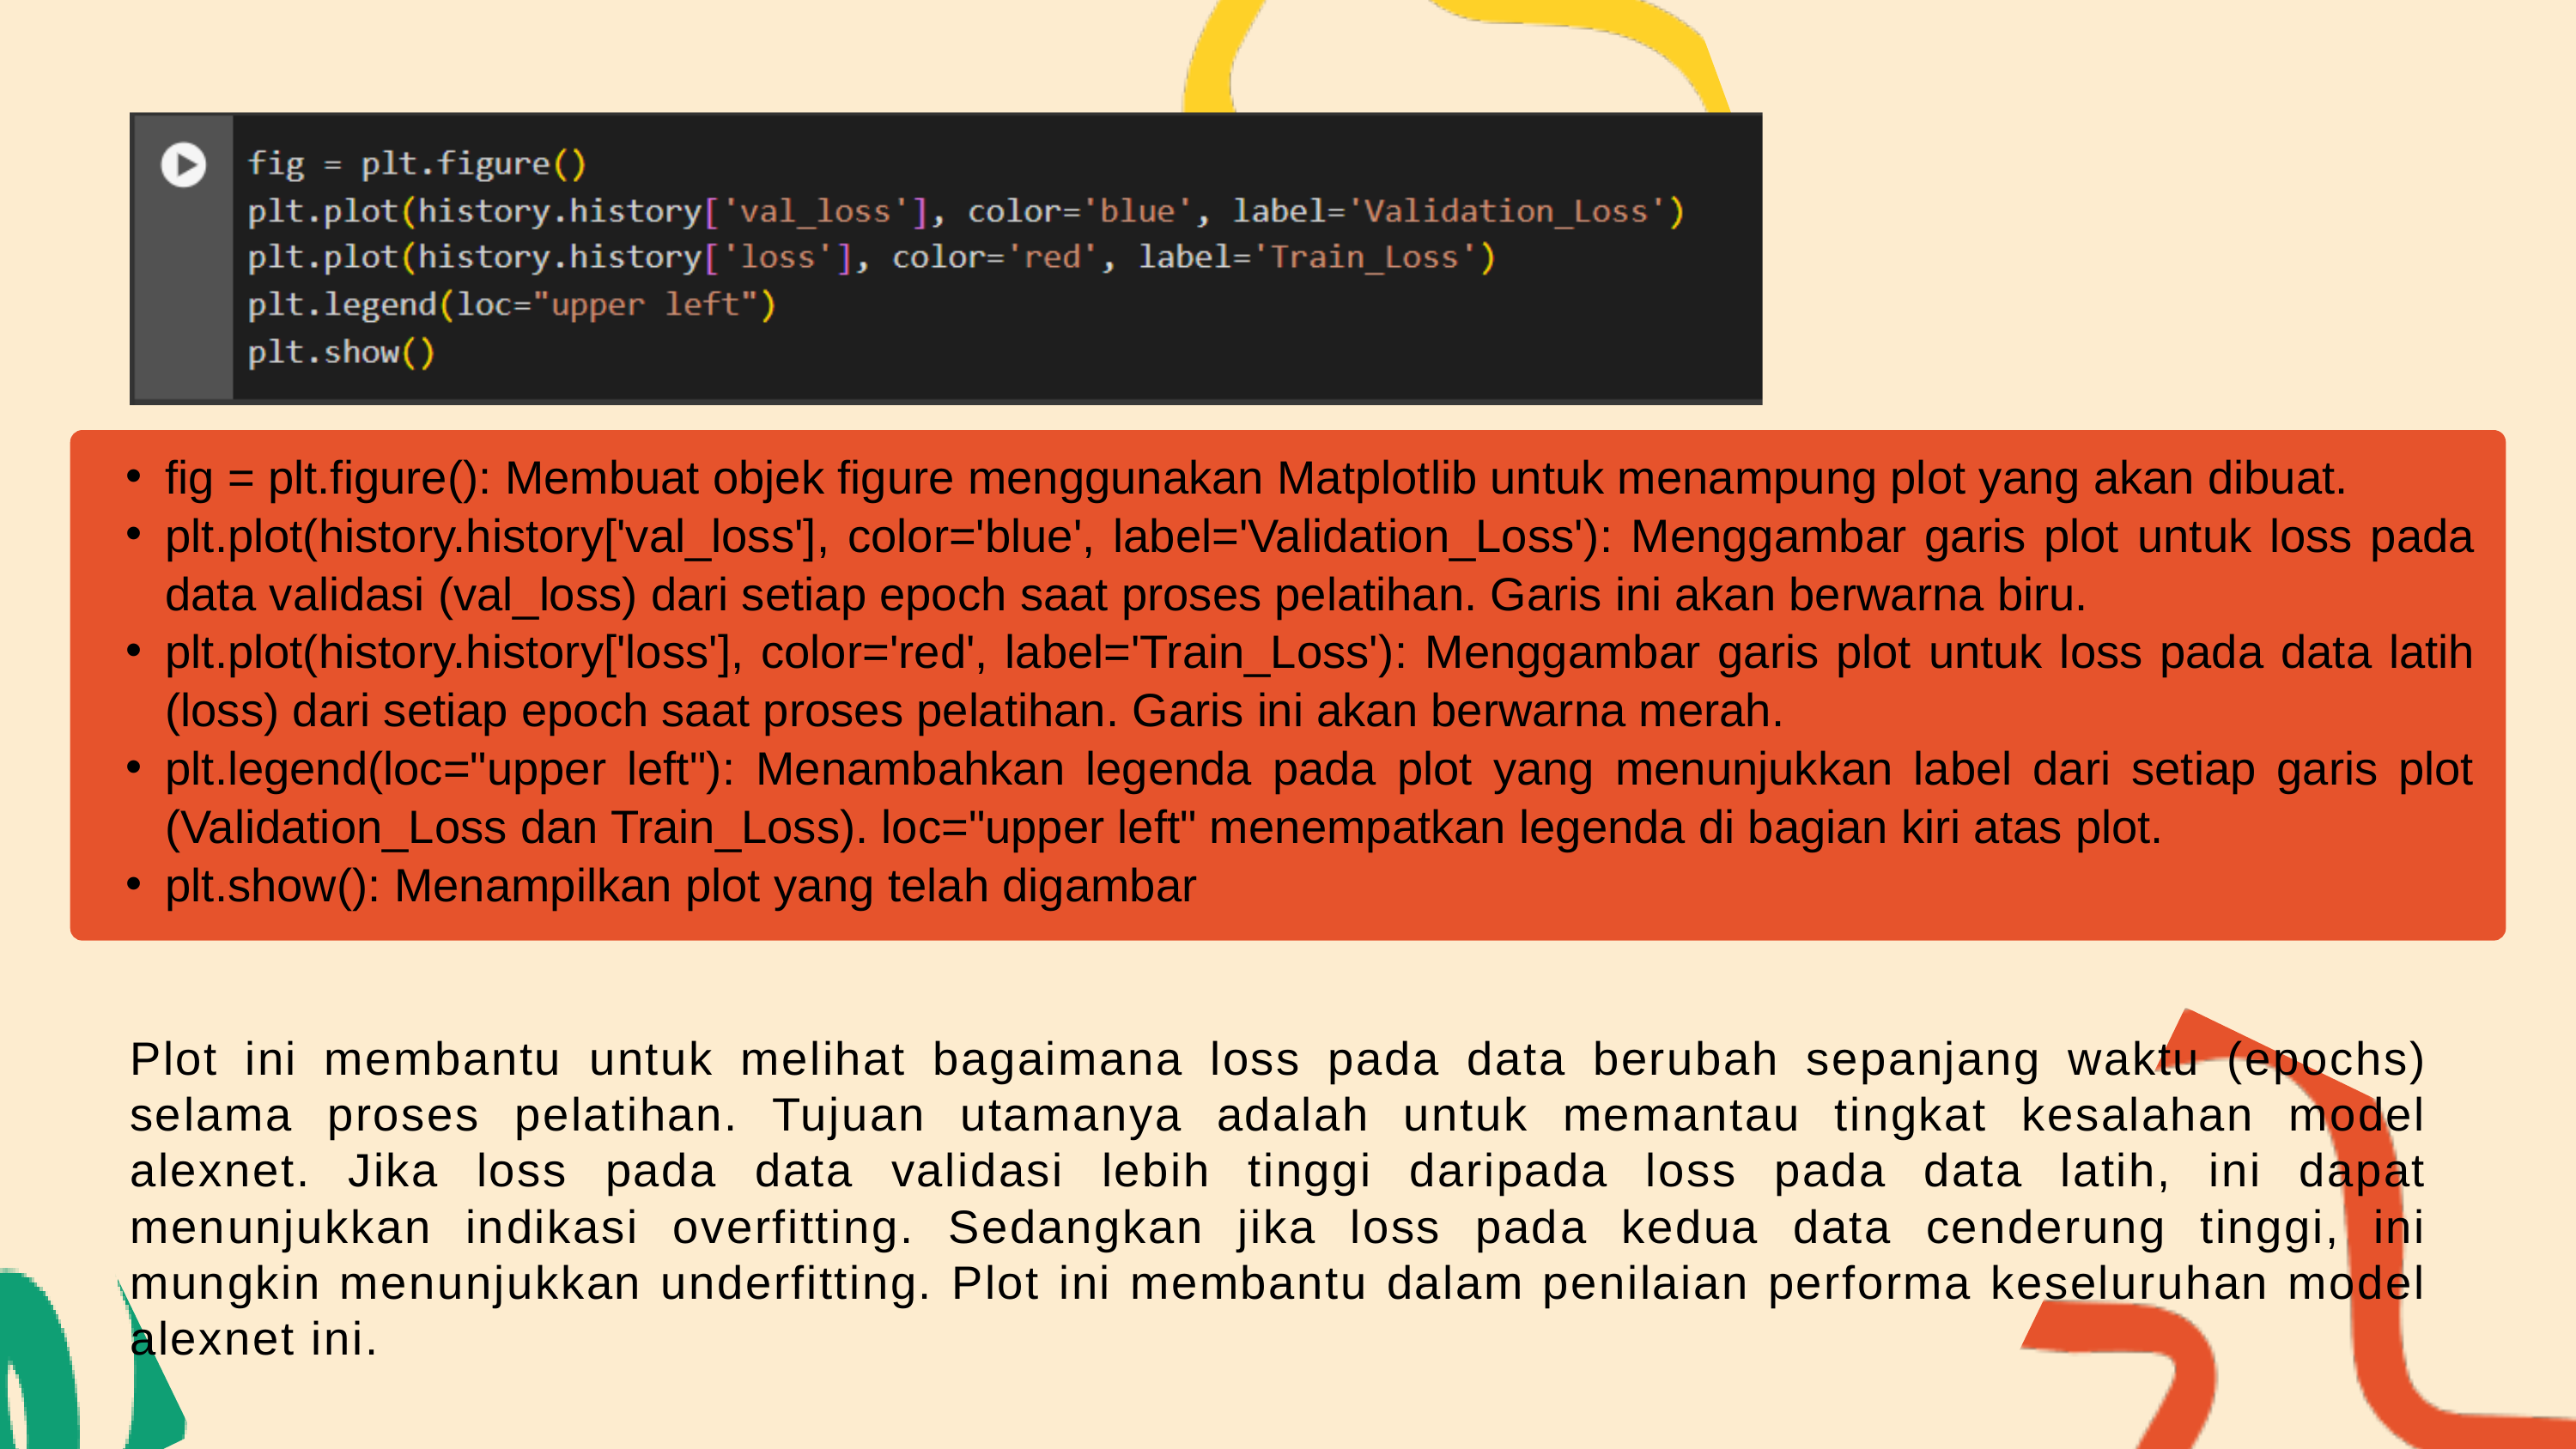

fig = plt.figure(): Membuat objek figure menggunakan Matplotlib untuk menampung plot yang akan dibuat.
plt.plot(history.history['val_loss'], color='blue', label='Validation_Loss'): Menggambar garis plot untuk loss pada data validasi (val_loss) dari setiap epoch saat proses pelatihan. Garis ini akan berwarna biru.
plt.plot(history.history['loss'], color='red', label='Train_Loss'): Menggambar garis plot untuk loss pada data latih (loss) dari setiap epoch saat proses pelatihan. Garis ini akan berwarna merah.
plt.legend(loc="upper left"): Menambahkan legenda pada plot yang menunjukkan label dari setiap garis plot (Validation_Loss dan Train_Loss). loc="upper left" menempatkan legenda di bagian kiri atas plot.
plt.show(): Menampilkan plot yang telah digambar

Plot ini membantu untuk melihat bagaimana loss pada data berubah sepanjang waktu (epochs) selama proses pelatihan. Tujuan utamanya adalah untuk memantau tingkat kesalahan model alexnet. Jika loss pada data validasi lebih tinggi daripada loss pada data latih, ini dapat menunjukkan indikasi overfitting. Sedangkan jika loss pada kedua data cenderung tinggi, ini mungkin menunjukkan underfitting. Plot ini membantu dalam penilaian performa keseluruhan model alexnet ini.